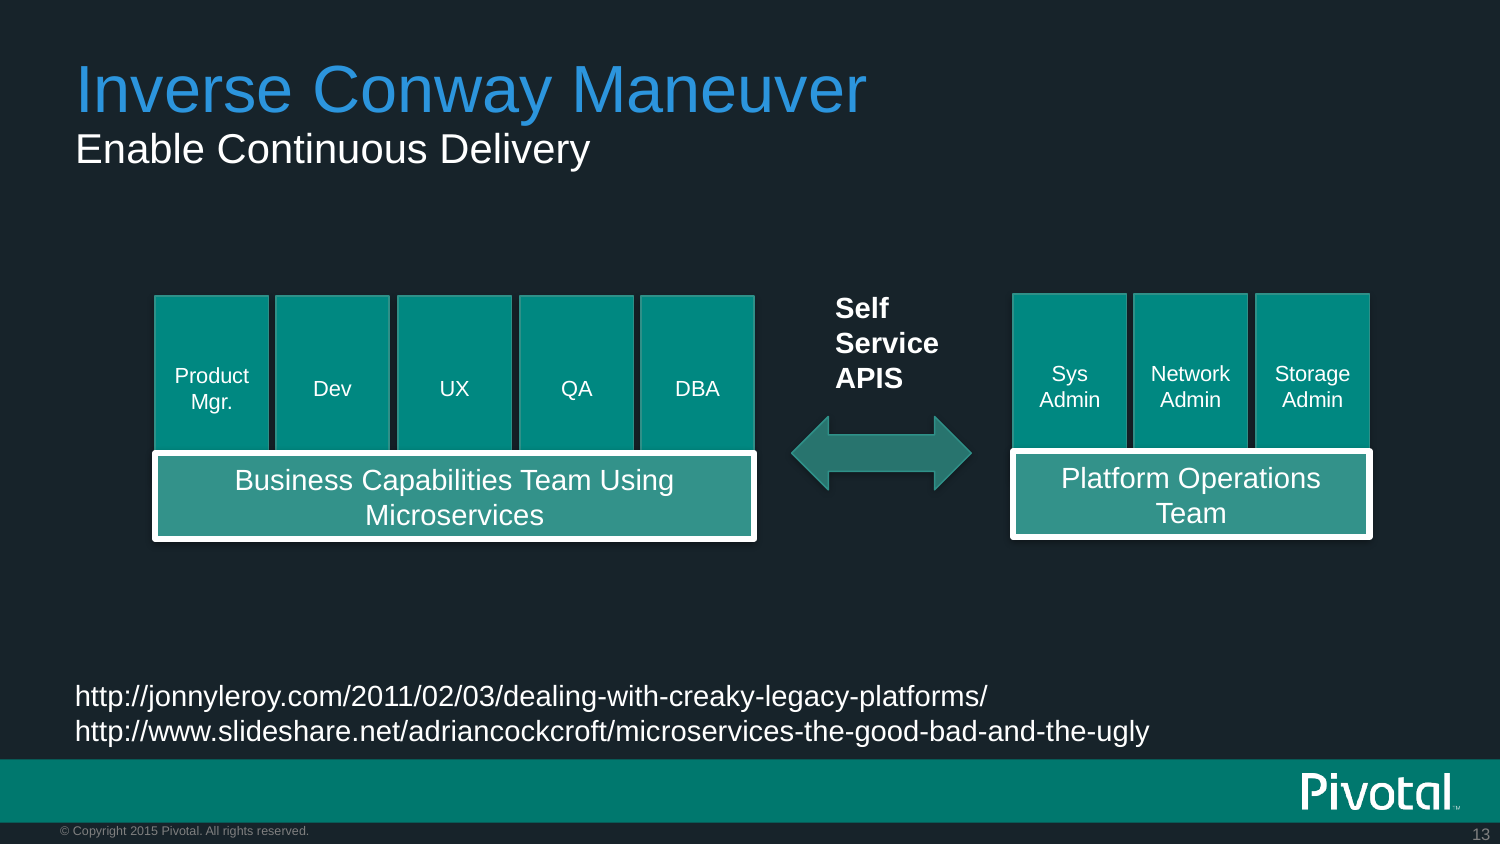

# Inverse Conway Maneuver Enable Continuous Delivery
Self
Service
APIS
Sys Admin
Network Admin
Storage Admin
Product Mgr.
Dev
UX
QA
DBA

Platform Operations Team
Business Capabilities Team Using Microservices
http://jonnyleroy.com/2011/02/03/dealing-with-creaky-legacy-platforms/
http://www.slideshare.net/adriancockcroft/microservices-the-good-bad-and-the-ugly